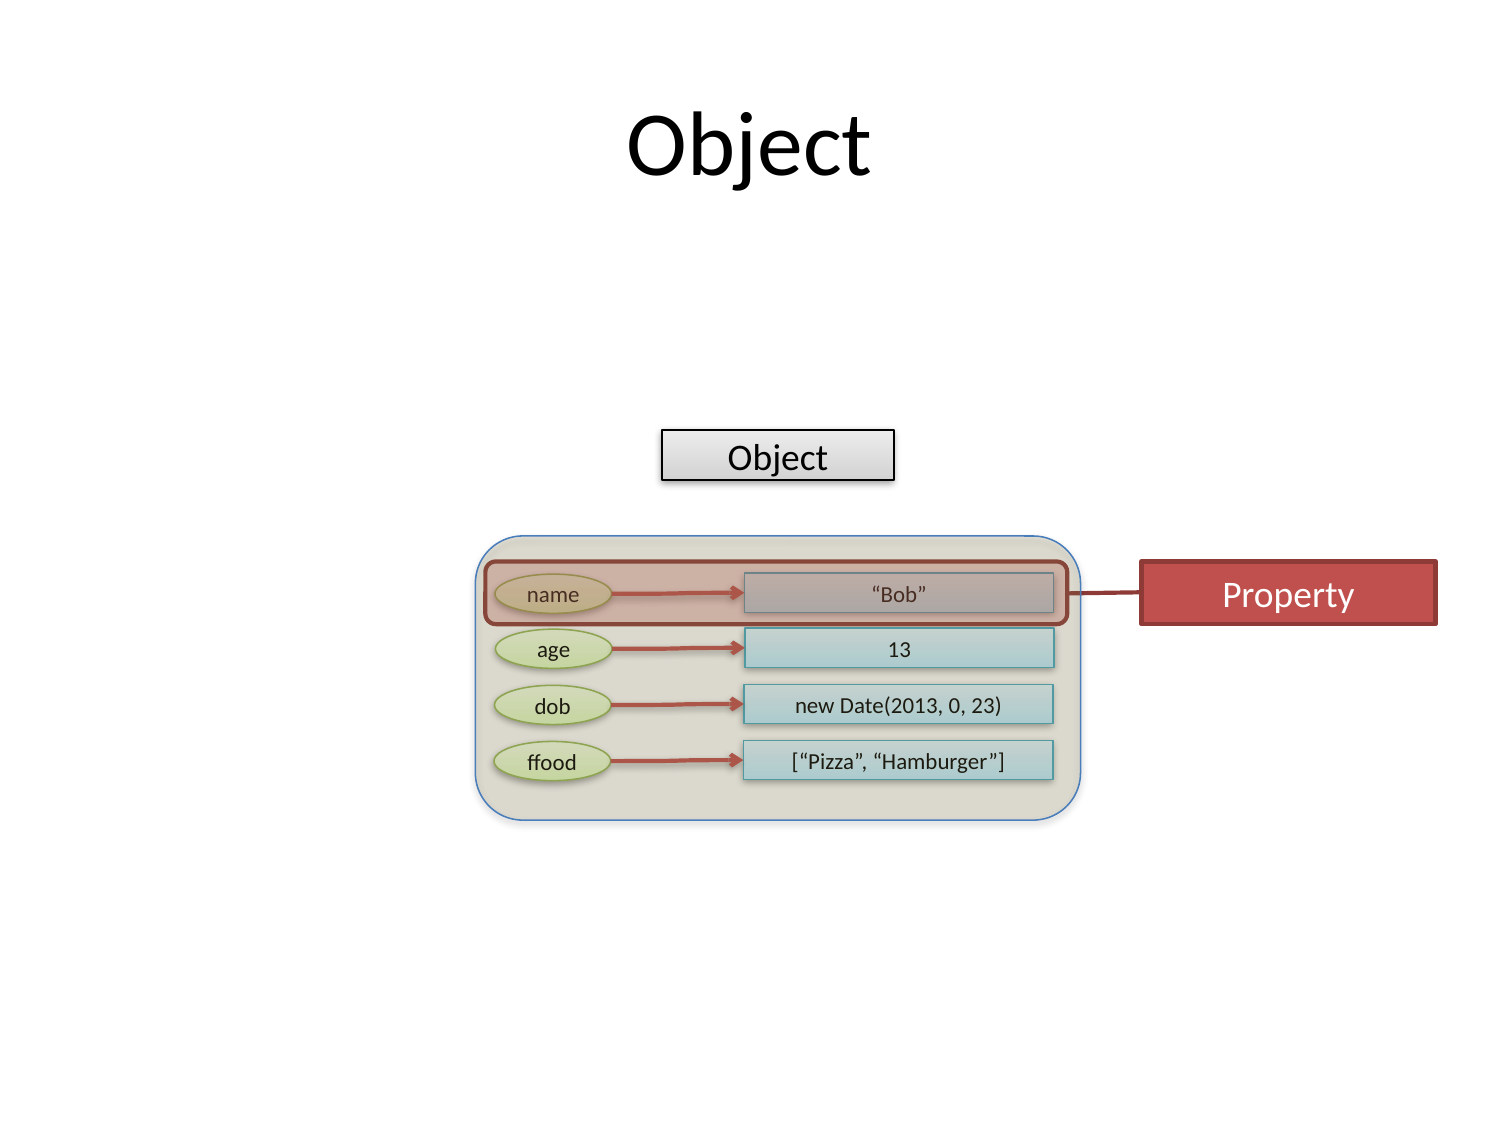

# Object
Object

Property
“Bob”
name
13
age
new Date(2013, 0, 23)
dob
[“Pizza”, “Hamburger”]
ffood